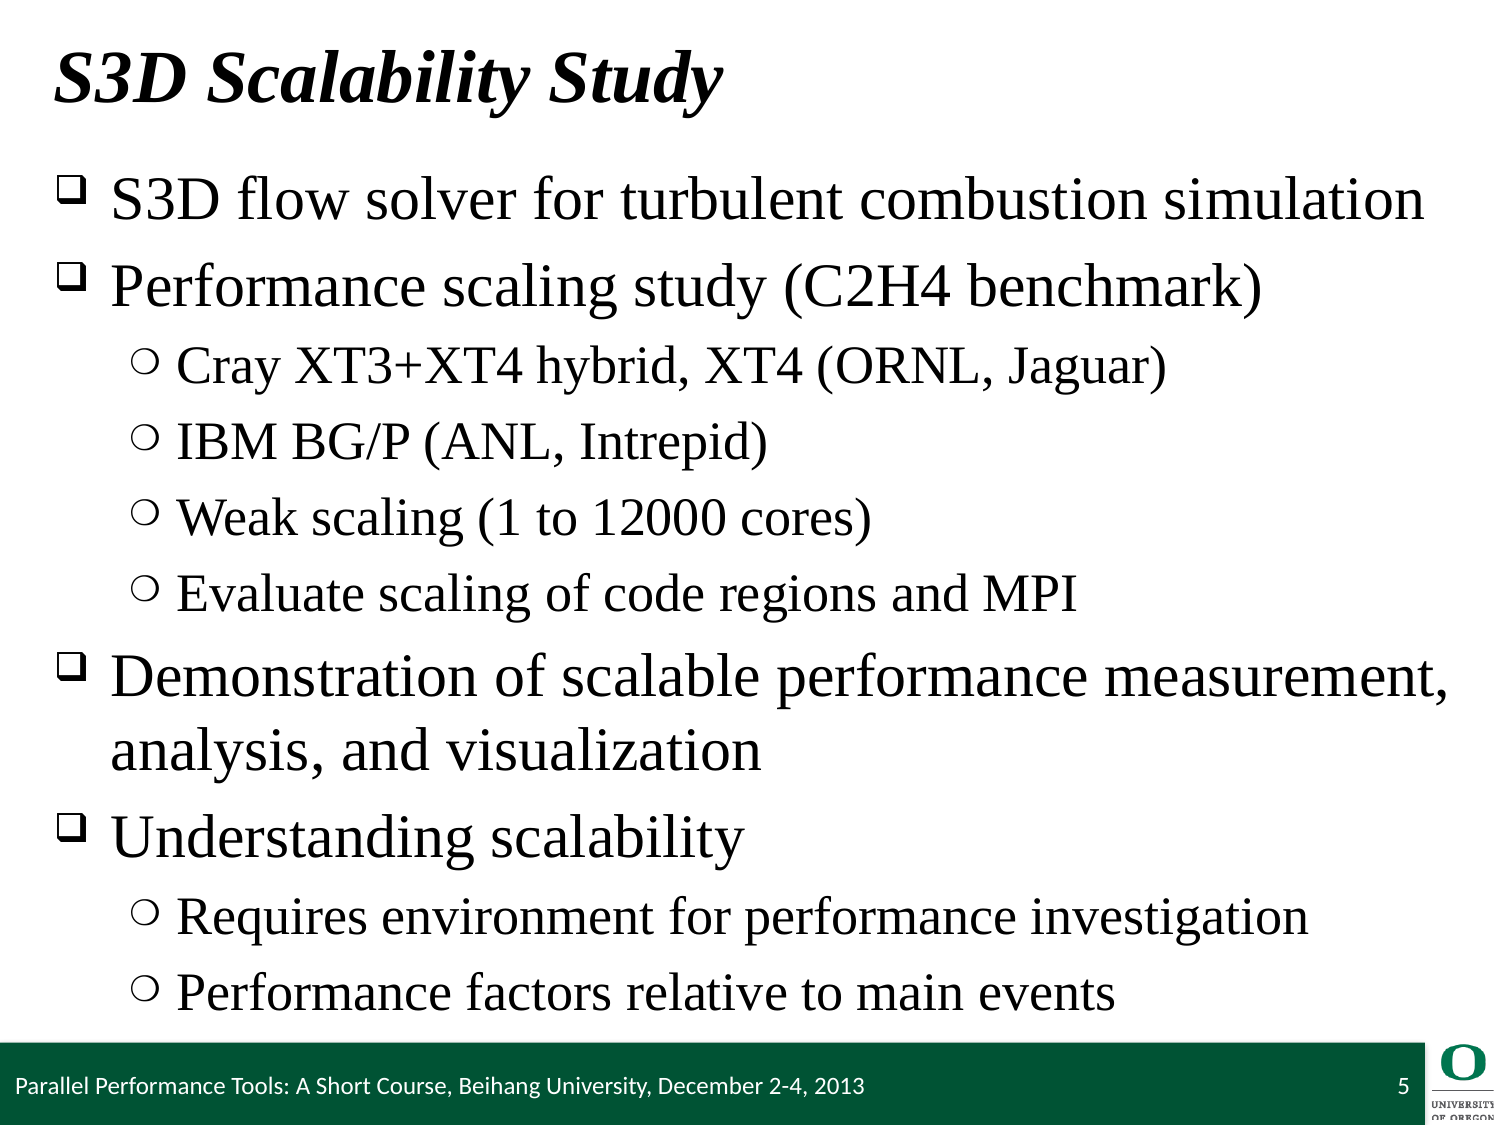

# S3D Scalability Study
S3D flow solver for turbulent combustion simulation
Performance scaling study (C2H4 benchmark)
Cray XT3+XT4 hybrid, XT4 (ORNL, Jaguar)
IBM BG/P (ANL, Intrepid)
Weak scaling (1 to 12000 cores)
Evaluate scaling of code regions and MPI
Demonstration of scalable performance measurement, analysis, and visualization
Understanding scalability
Requires environment for performance investigation
Performance factors relative to main events
Parallel Performance Tools: A Short Course, Beihang University, December 2-4, 2013
5